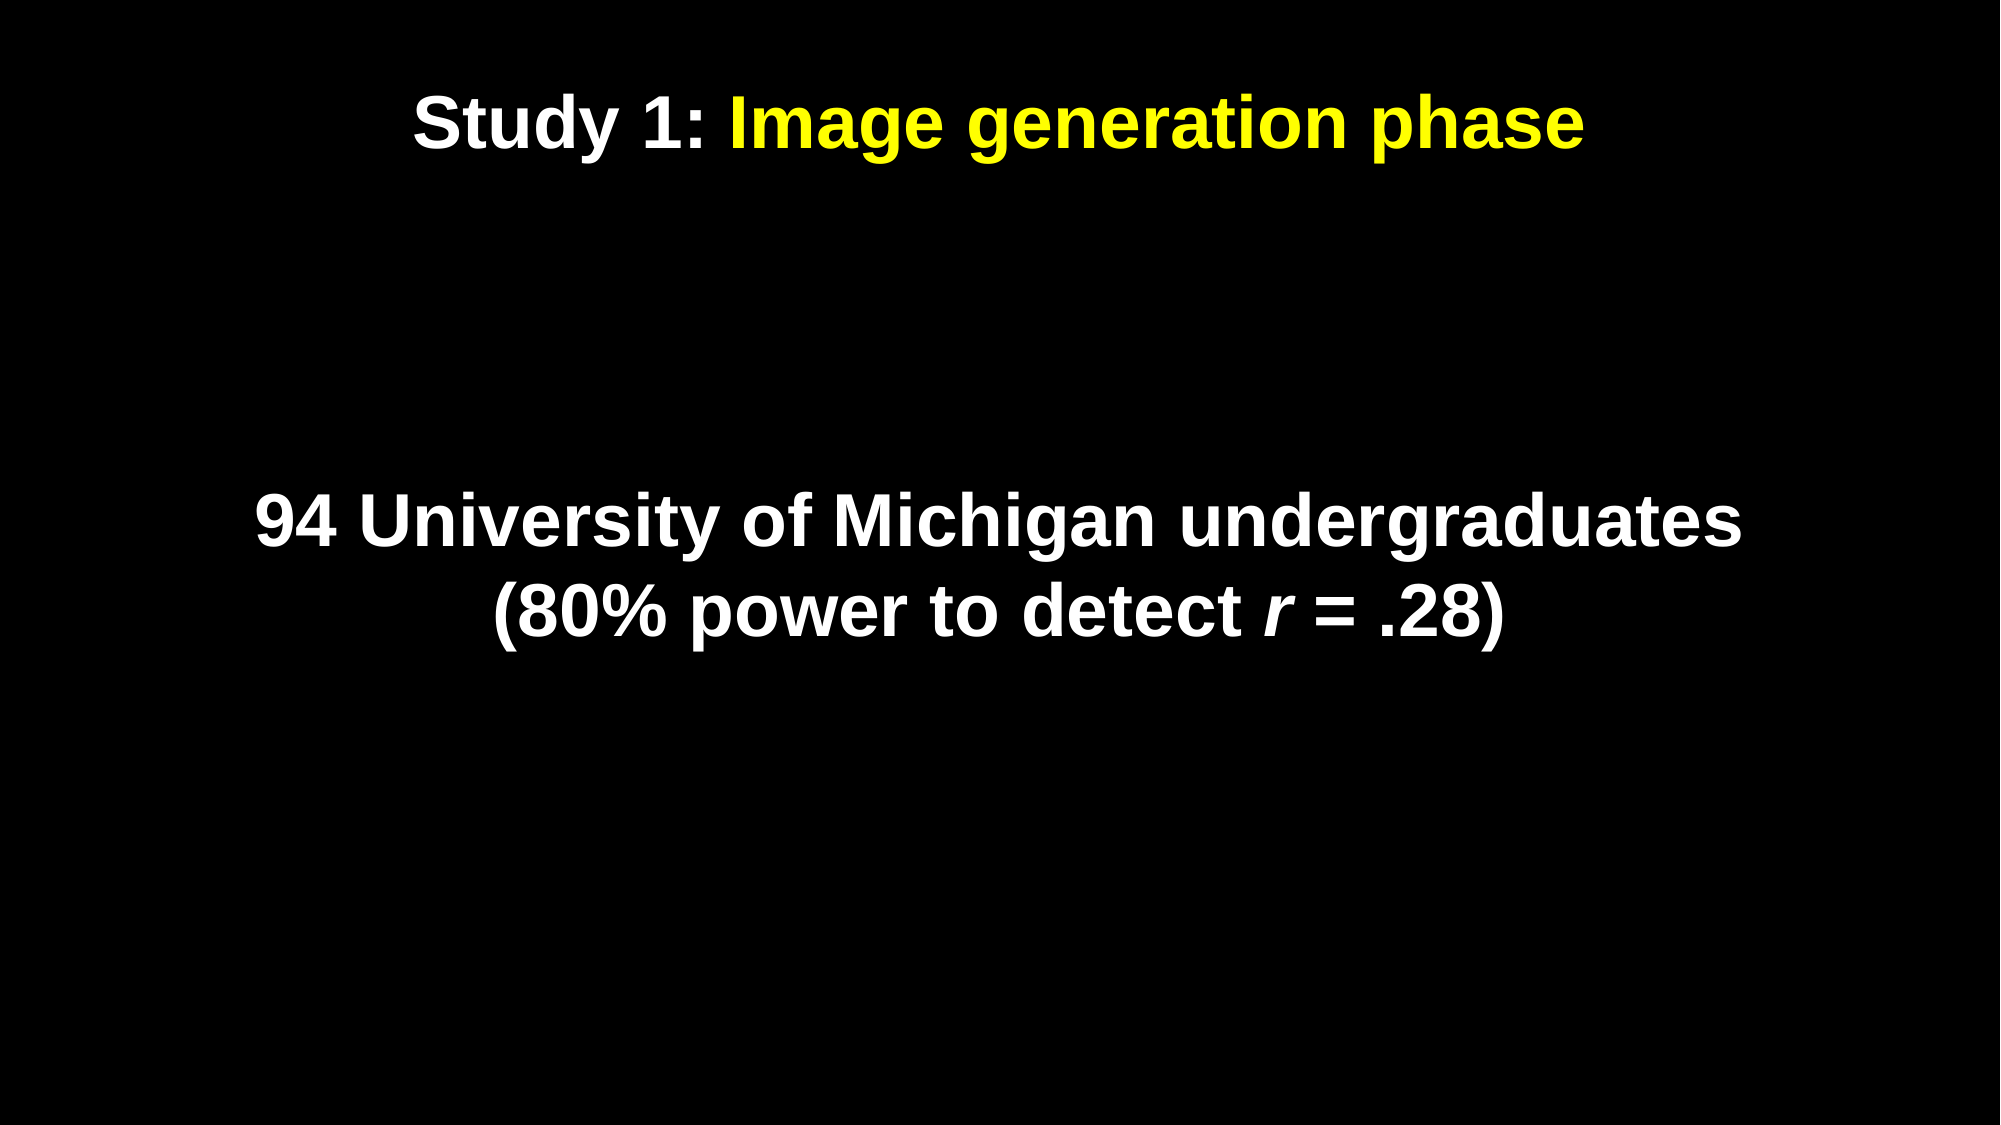

Study 1: Image generation phase
94 University of Michigan undergraduates
(80% power to detect r = .28)